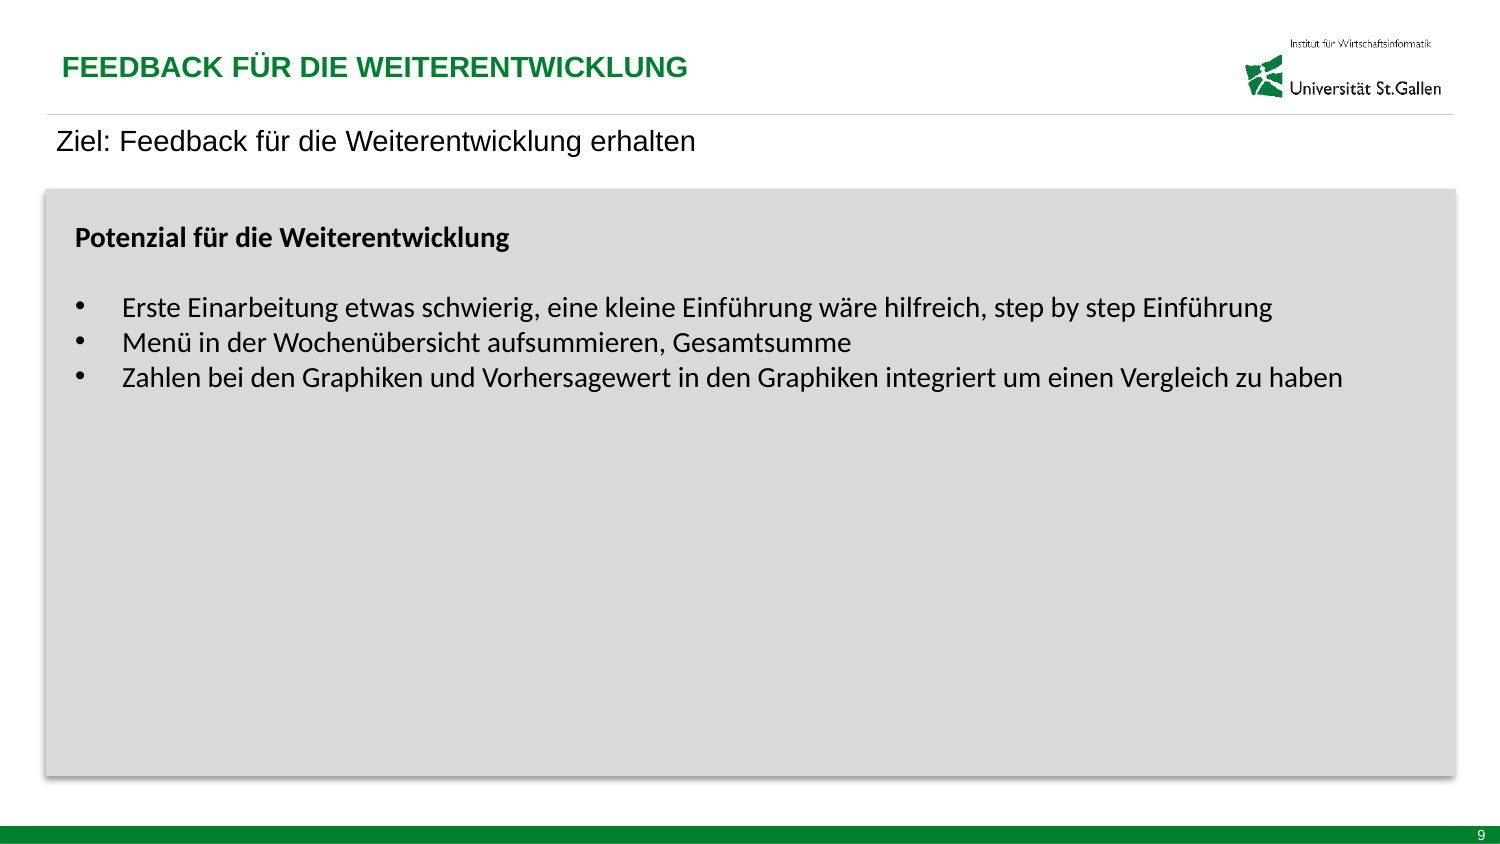

FEEDBACK FÜR DIE WEITERENTWICKLUNG

Ziel: Feedback für die Weiterentwicklung erhalten
Potenzial für die Weiterentwicklung

Erste Einarbeitung etwas schwierig, eine kleine Einführung wäre hilfreich, step by step Einführung
Menü in der Wochenübersicht aufsummieren, Gesamtsumme
Zahlen bei den Graphiken und Vorhersagewert in den Graphiken integriert um einen Vergleich zu haben